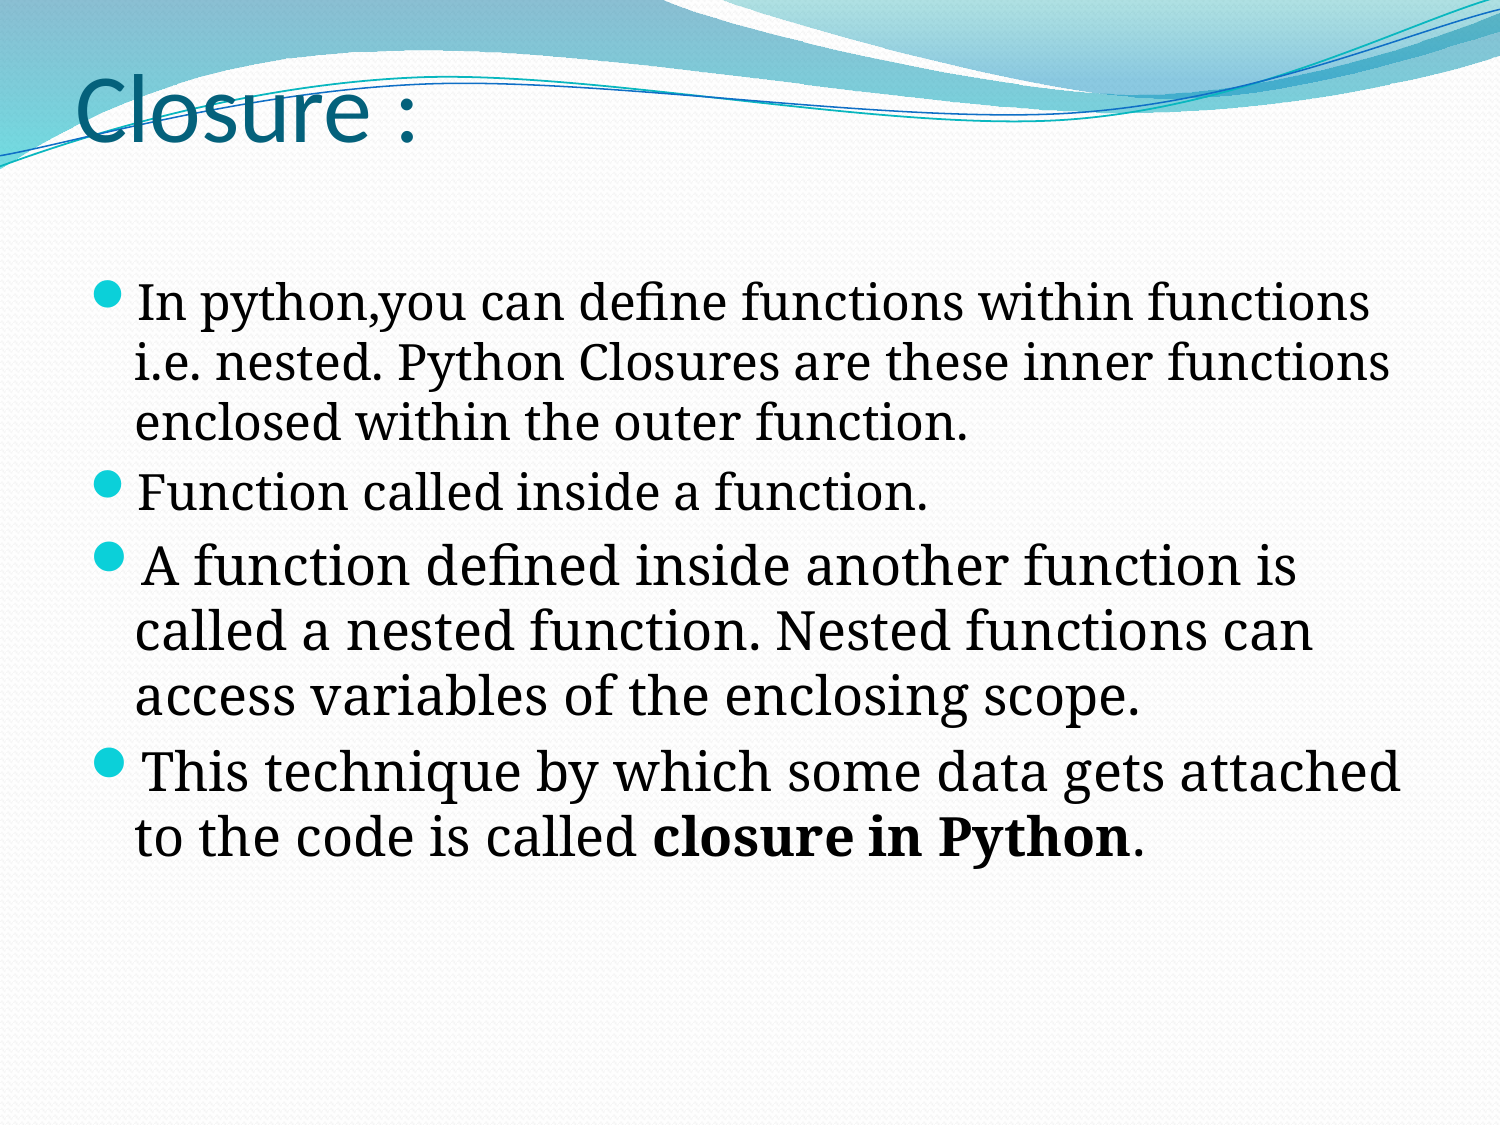

# Closure :

In python,you can define functions within functions i.e. nested. Python Closures are these inner functions enclosed within the outer function.
Function called inside a function.
A function defined inside another function is called a nested function. Nested functions can access variables of the enclosing scope.
This technique by which some data gets attached to the code is called closure in Python.